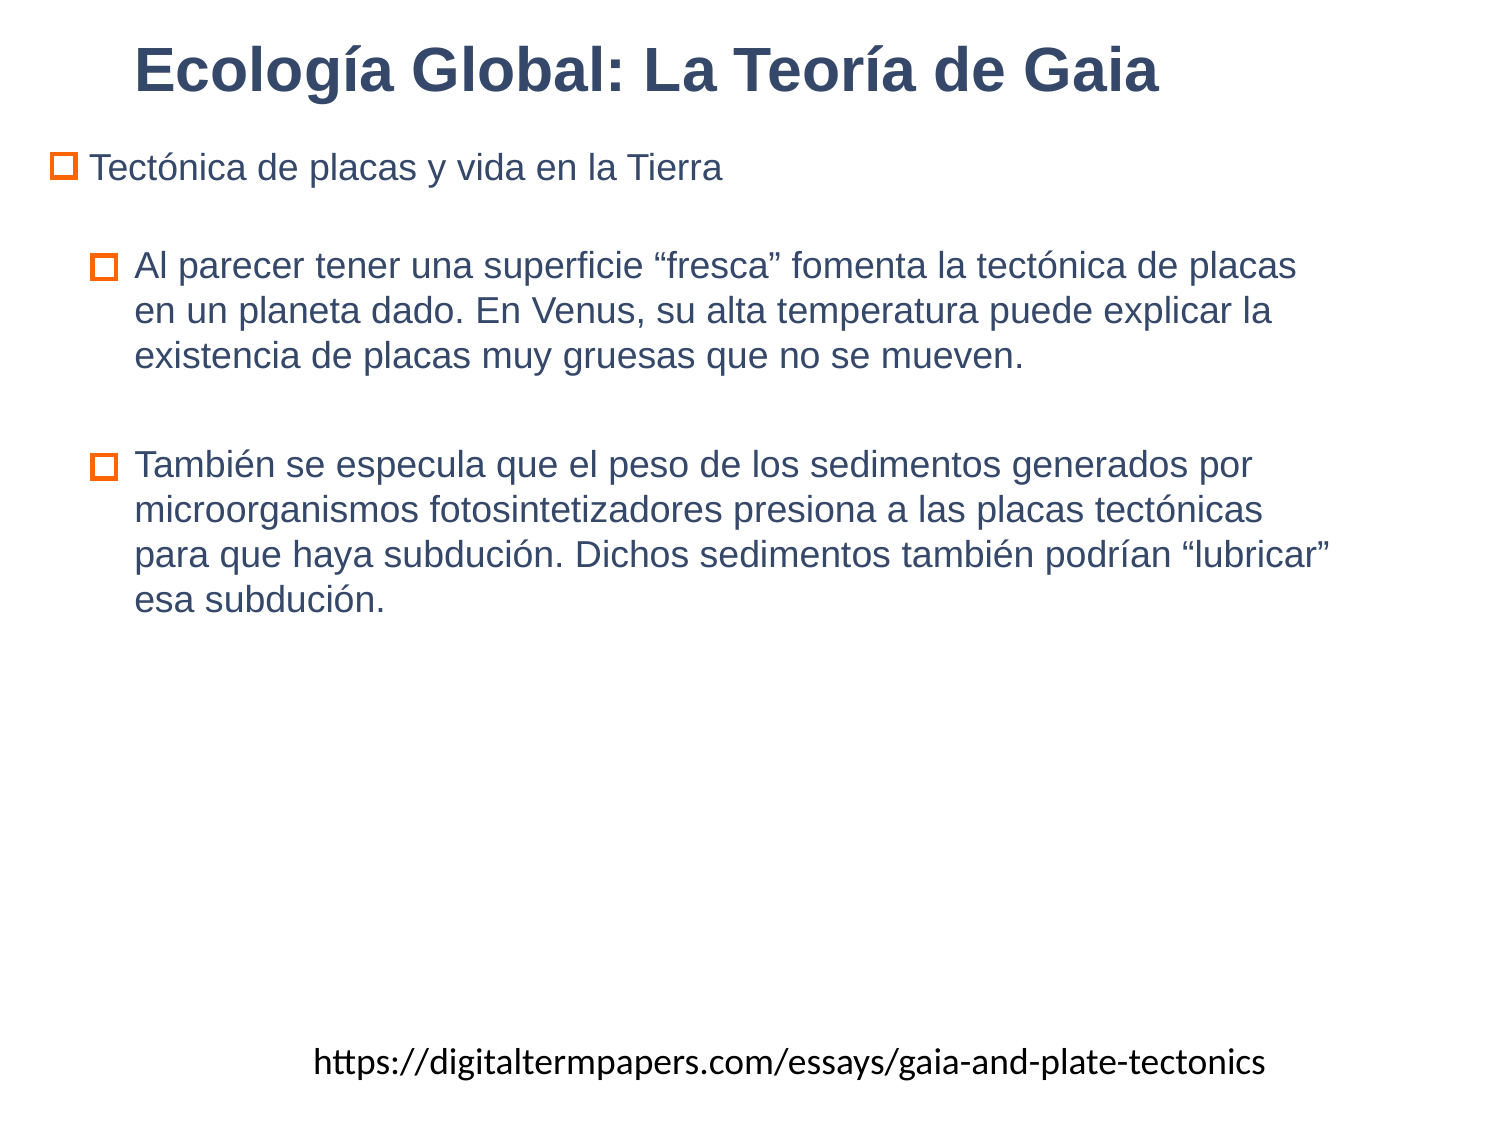

Ecología Global: La Teoría de Gaia
Tectónica de placas y vida en la Tierra

Al parecer tener una superficie “fresca” fomenta la tectónica de placas en un planeta dado. En Venus, su alta temperatura puede explicar la existencia de placas muy gruesas que no se mueven.

También se especula que el peso de los sedimentos generados por microorganismos fotosintetizadores presiona a las placas tectónicas para que haya subdución. Dichos sedimentos también podrían “lubricar” esa subdución.

https://digitaltermpapers.com/essays/gaia-and-plate-tectonics